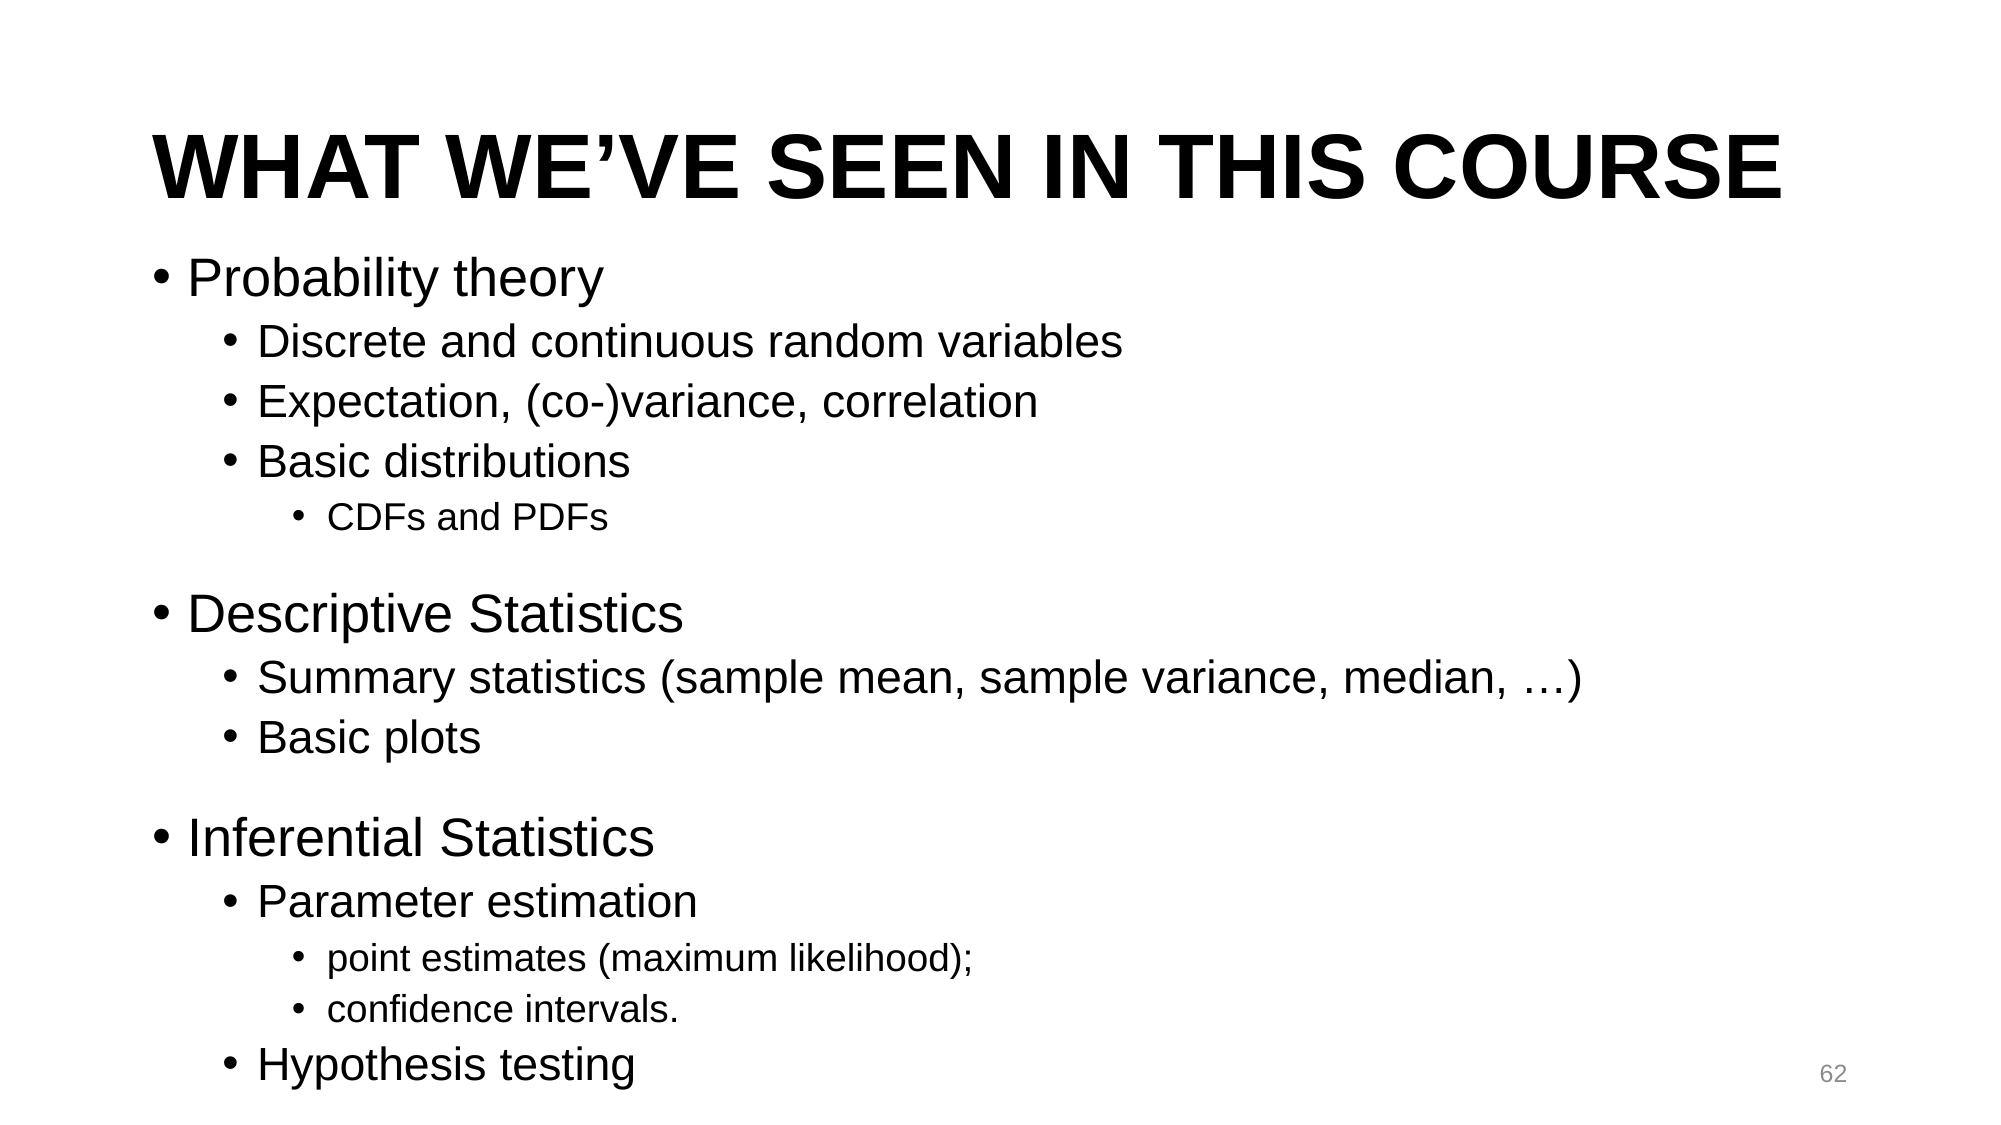

# WHAT WE’VE SEEN IN THIS COURSE
Probability theory
Discrete and continuous random variables
Expectation, (co-)variance, correlation
Basic distributions
CDFs and PDFs
Descriptive Statistics
Summary statistics (sample mean, sample variance, median, …)
Basic plots
Inferential Statistics
Parameter estimation
point estimates (maximum likelihood);
confidence intervals.
Hypothesis testing
62